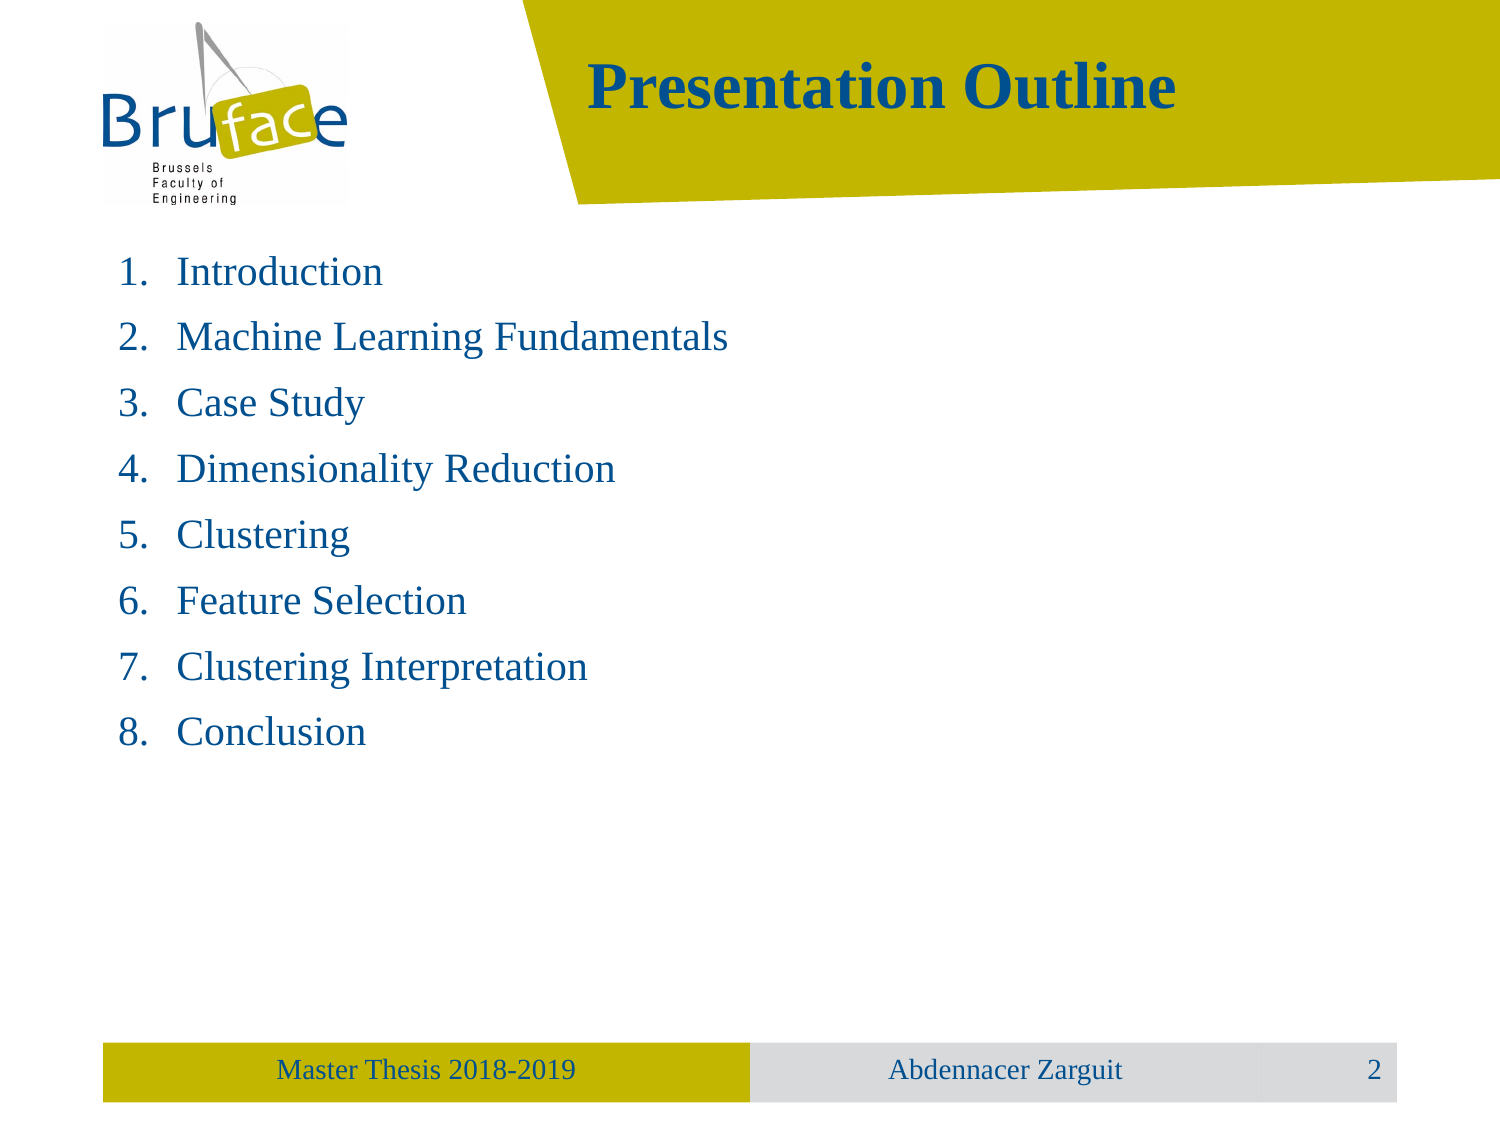

# Presentation Outline
Introduction
Machine Learning Fundamentals
Case Study
Dimensionality Reduction
Clustering
Feature Selection
Clustering Interpretation
Conclusion

2